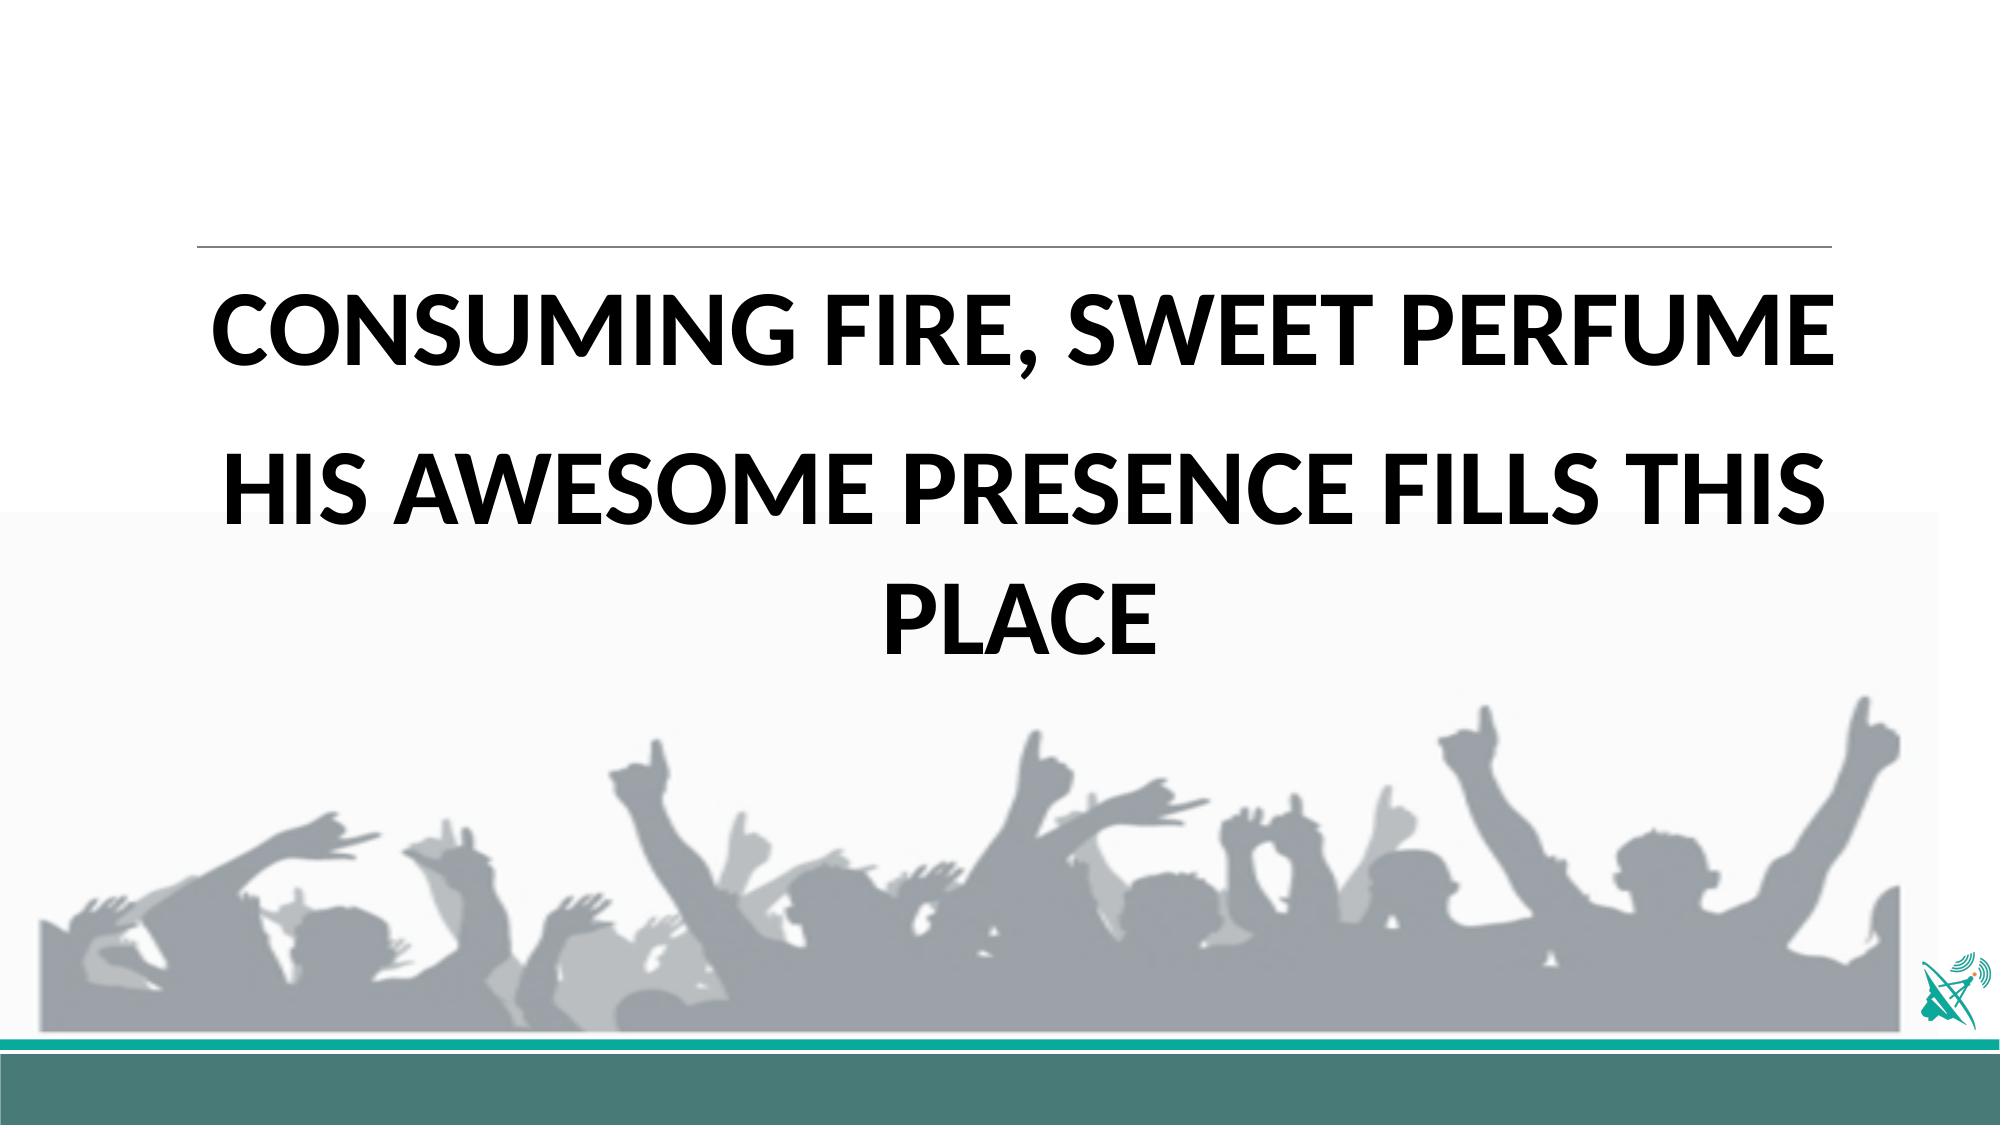

CONSUMING FIRE, SWEET PERFUME
HIS AWESOME PRESENCE FILLS THIS PLACE